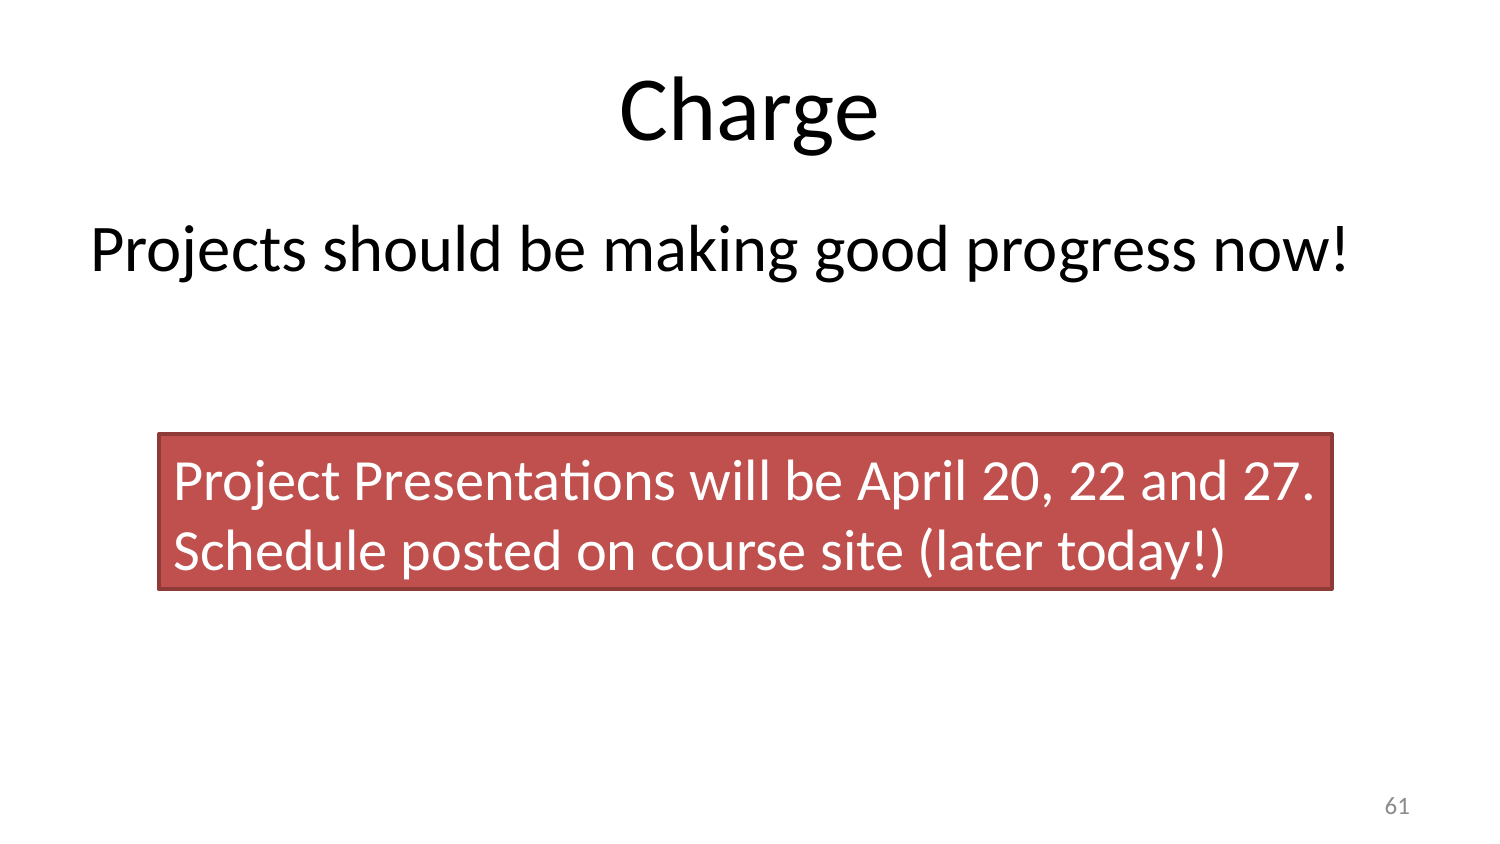

# Charge
Projects should be making good progress now!

Project Presentations will be April 20, 22 and 27.
Schedule posted on course site (later today!)
61